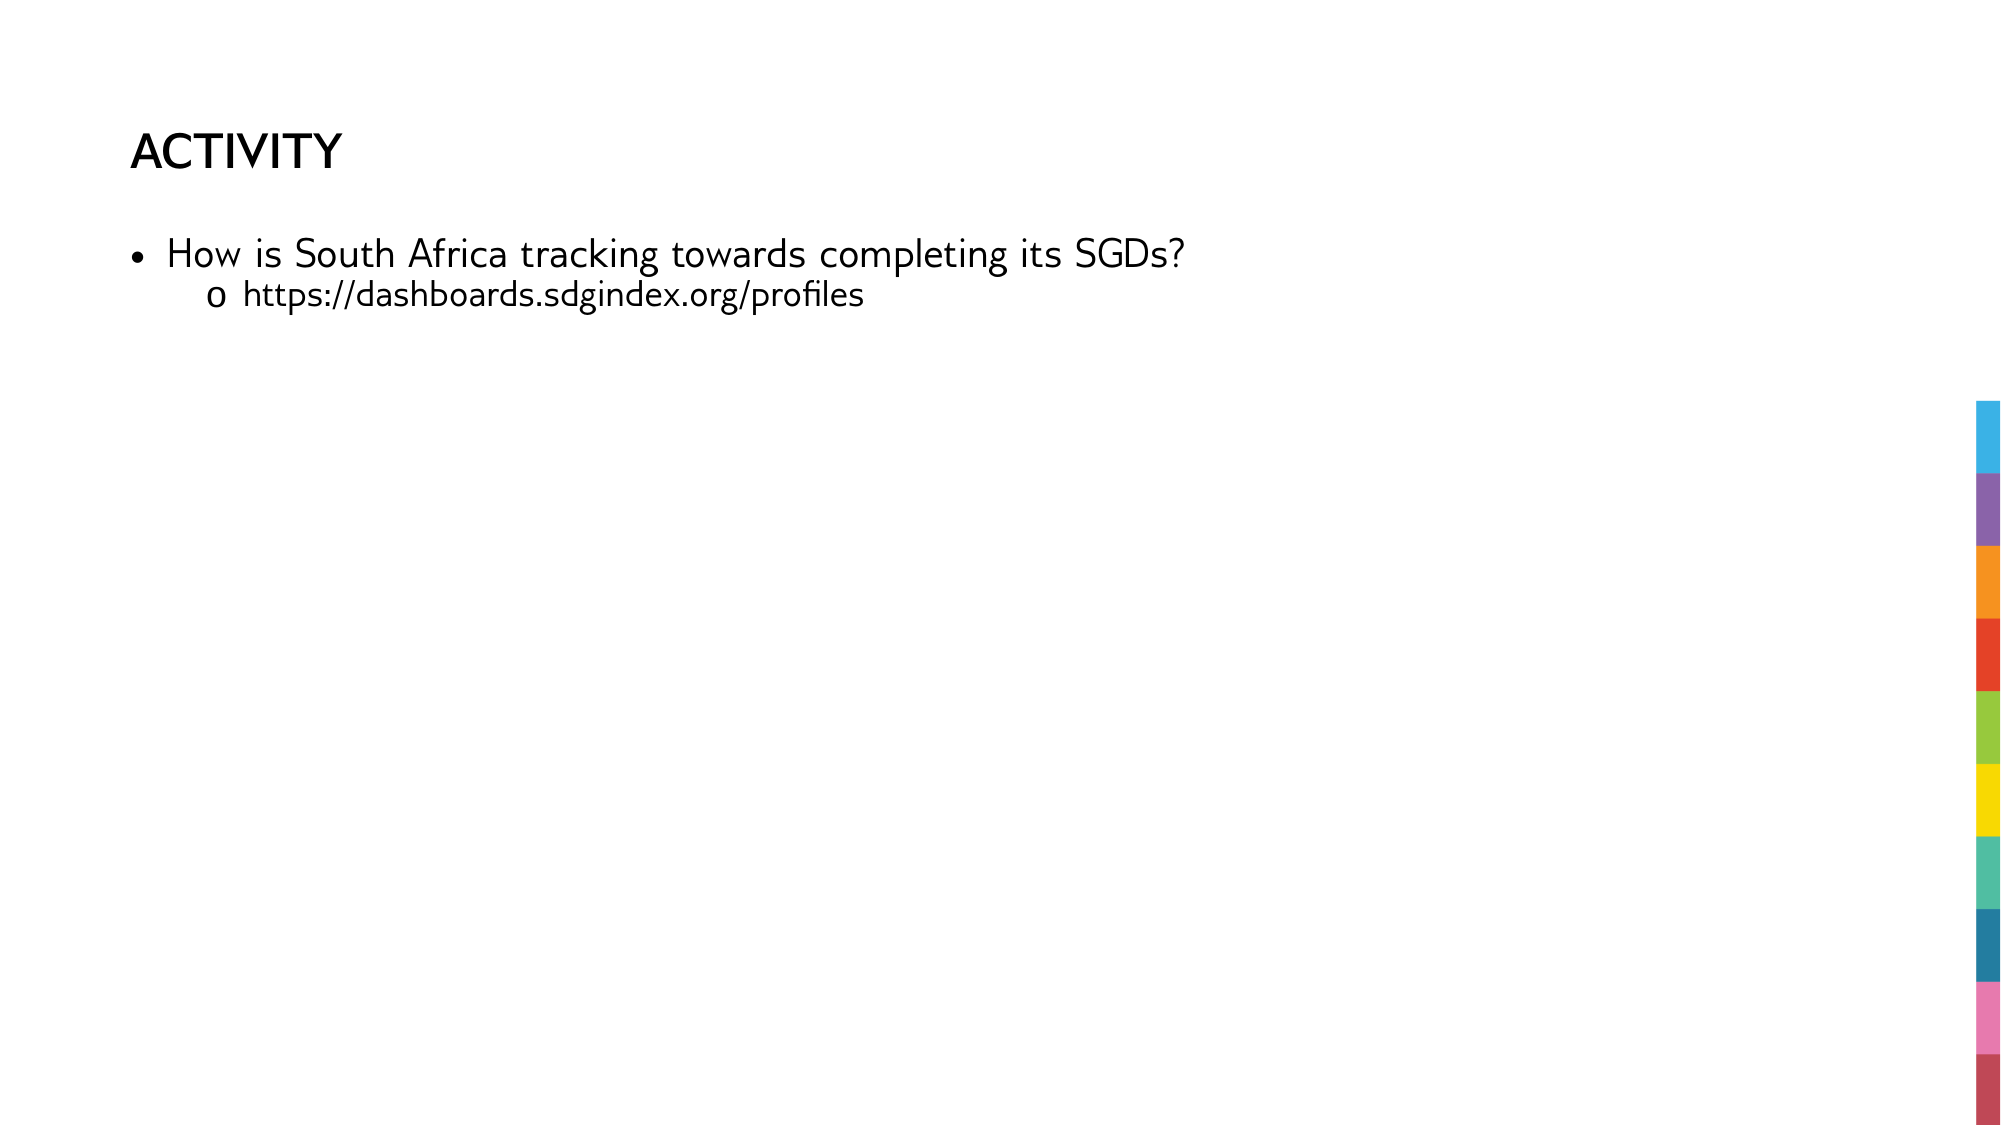

# ACTIVITY
How is South Africa tracking towards completing its SGDs?
https://dashboards.sdgindex.org/profiles